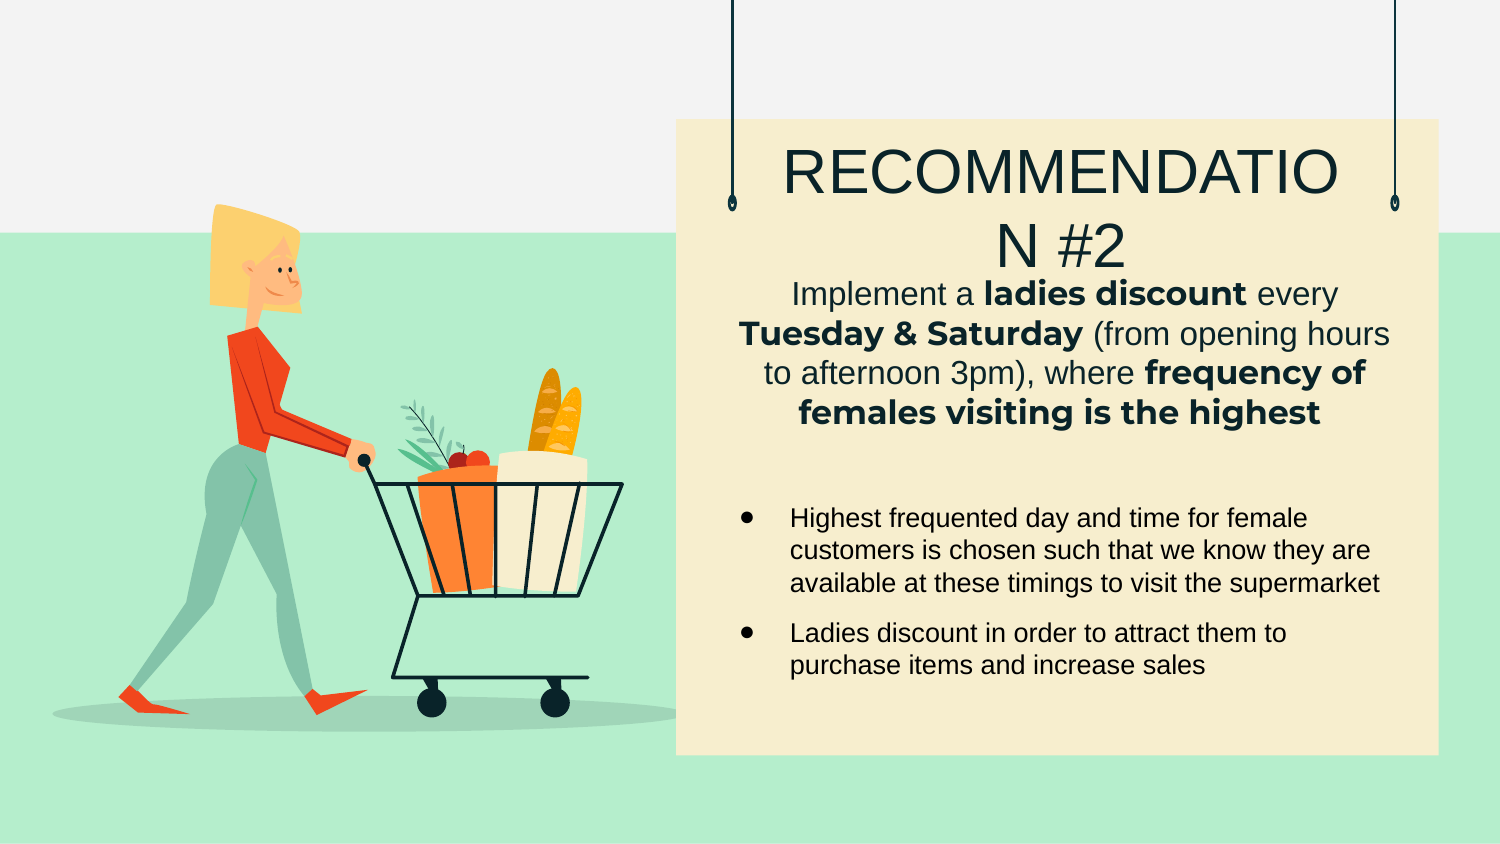

# RECOMMENDATION #2

Implement a ladies discount every Tuesday & Saturday (from opening hours to afternoon 3pm), where frequency of females visiting is the highest
Highest frequented day and time for female customers is chosen such that we know they are available at these timings to visit the supermarket

Ladies discount in order to attract them to purchase items and increase sales